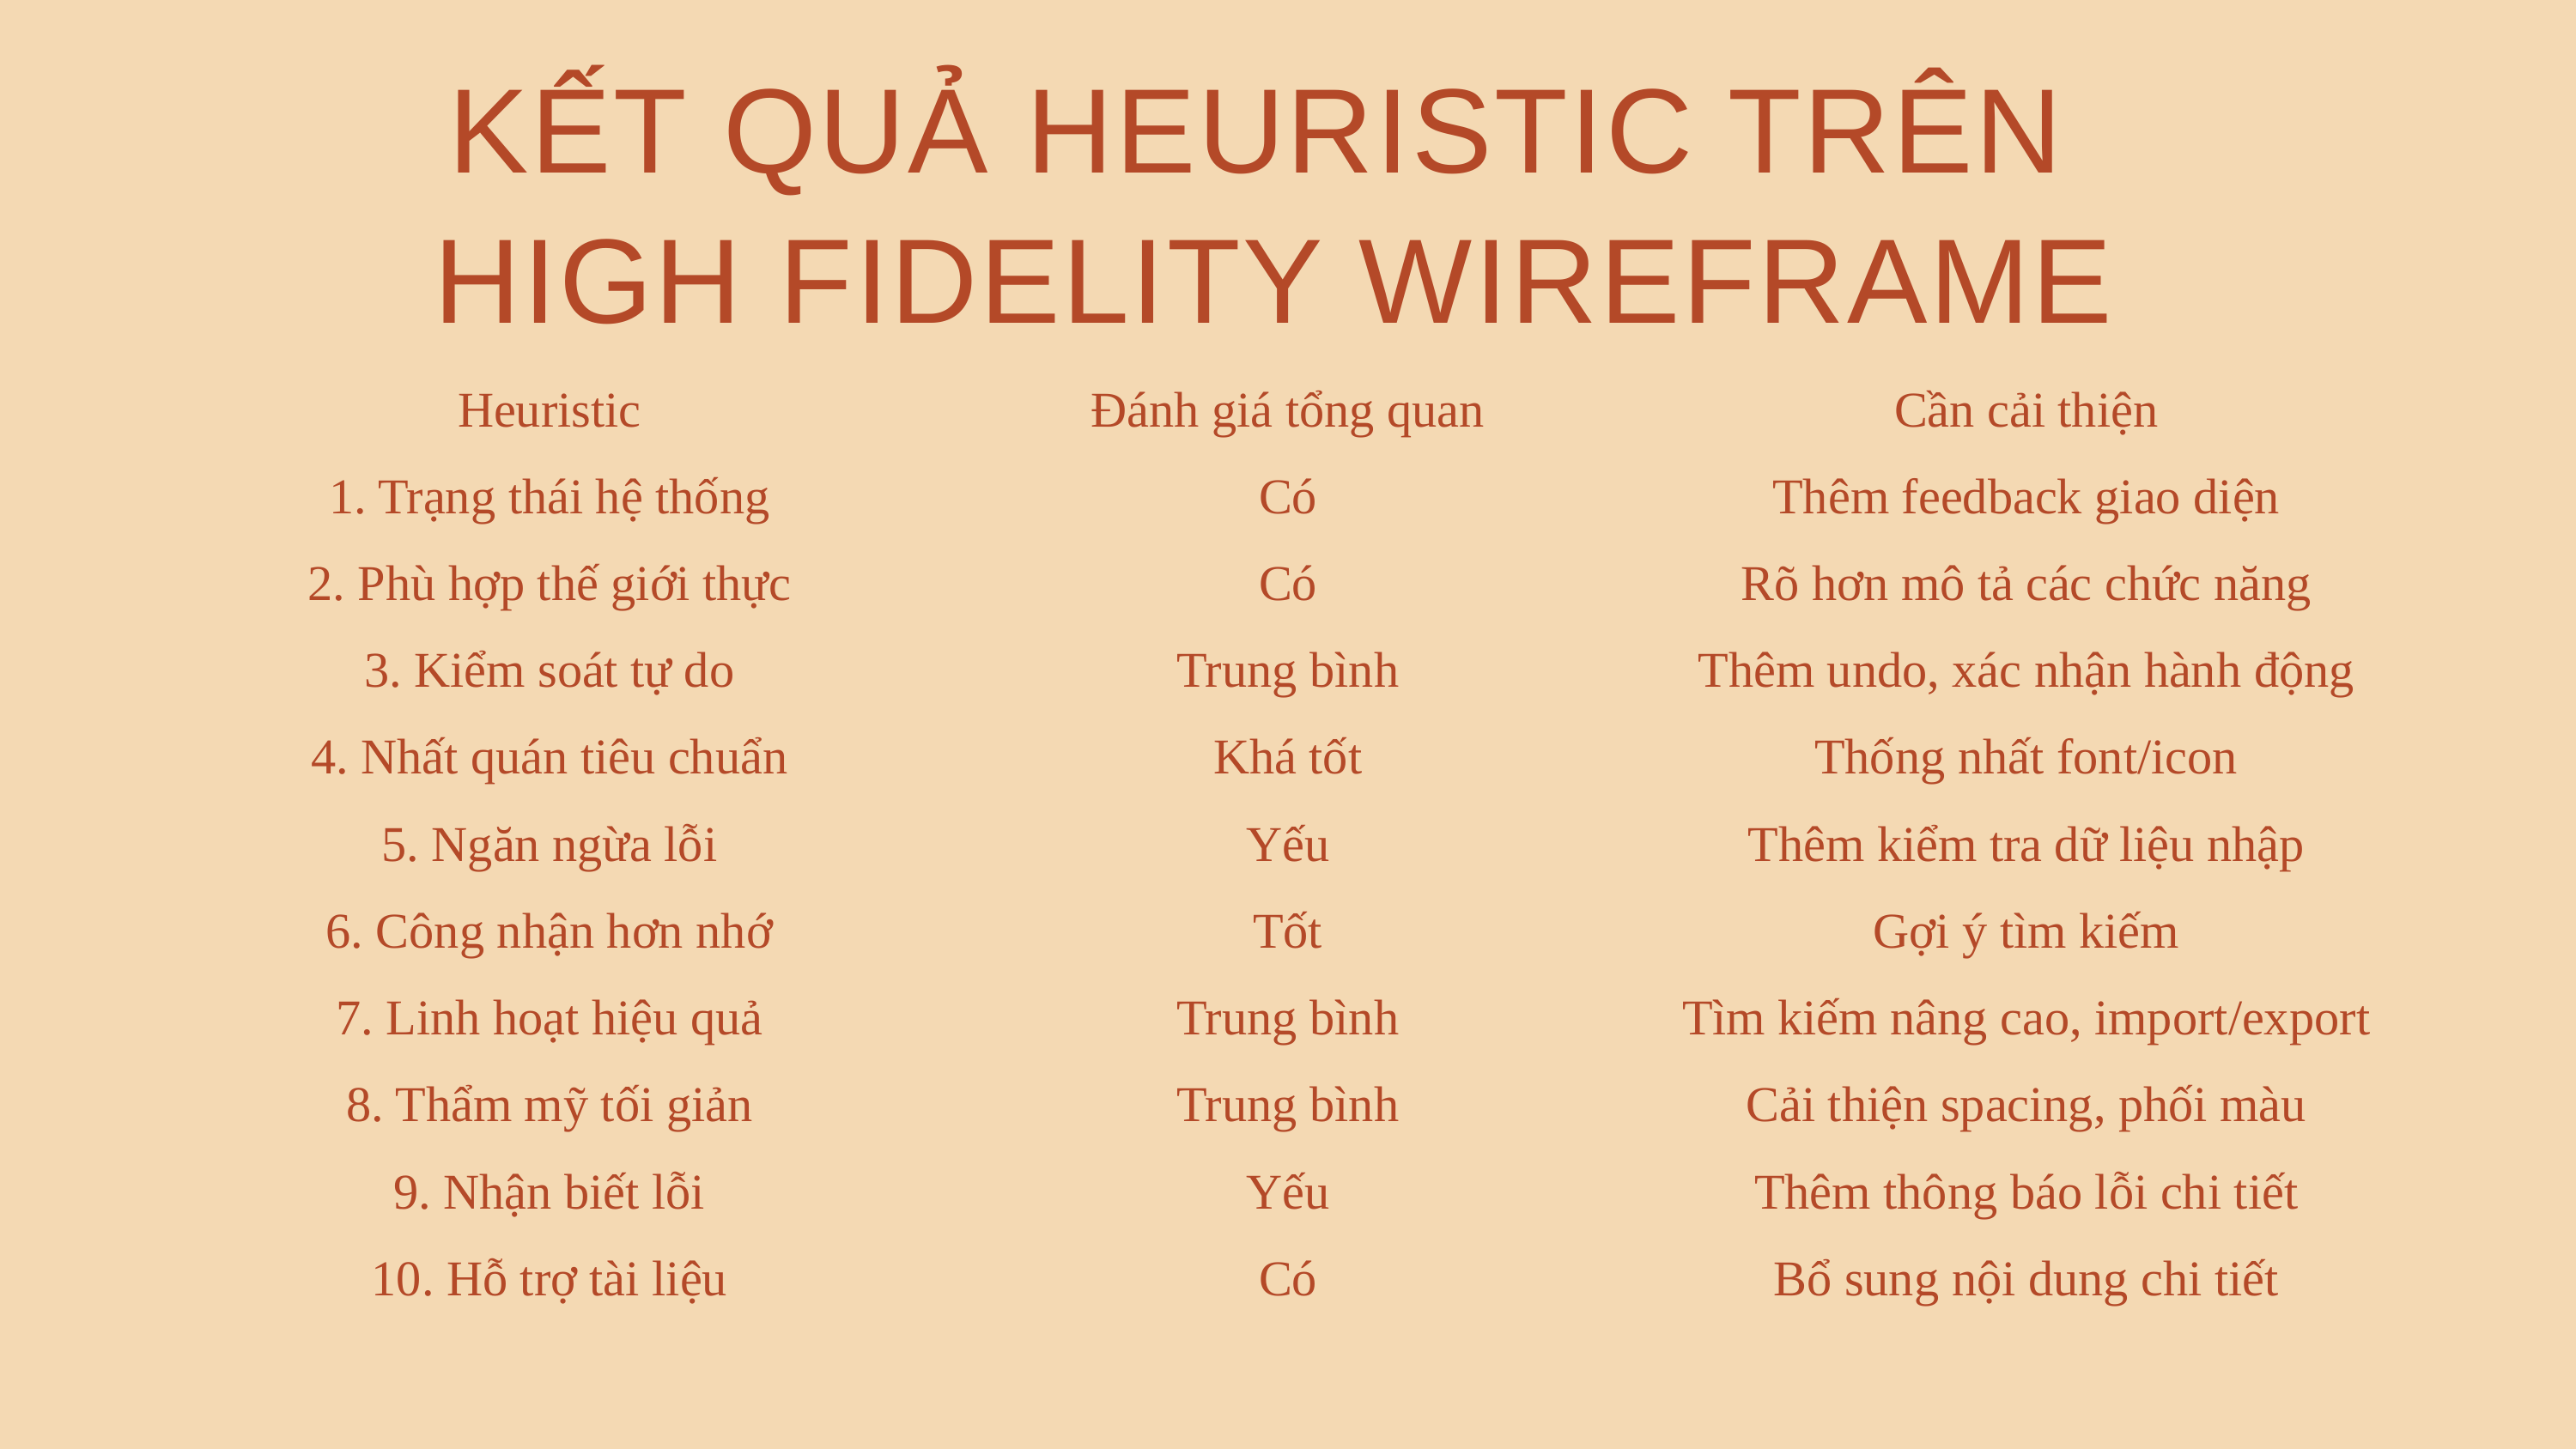

KẾT QUẢ HEURISTIC TRÊN
HIGH FIDELITY WIREFRAME
| Heuristic | Đánh giá tổng quan | Cần cải thiện |
| --- | --- | --- |
| 1. Trạng thái hệ thống | Có | Thêm feedback giao diện |
| 2. Phù hợp thế giới thực | Có | Rõ hơn mô tả các chức năng |
| 3. Kiểm soát tự do | Trung bình | Thêm undo, xác nhận hành động |
| 4. Nhất quán tiêu chuẩn | Khá tốt | Thống nhất font/icon |
| 5. Ngăn ngừa lỗi | Yếu | Thêm kiểm tra dữ liệu nhập |
| 6. Công nhận hơn nhớ | Tốt | Gợi ý tìm kiếm |
| 7. Linh hoạt hiệu quả | Trung bình | Tìm kiếm nâng cao, import/export |
| 8. Thẩm mỹ tối giản | Trung bình | Cải thiện spacing, phối màu |
| 9. Nhận biết lỗi | Yếu | Thêm thông báo lỗi chi tiết |
| 10. Hỗ trợ tài liệu | Có | Bổ sung nội dung chi tiết |